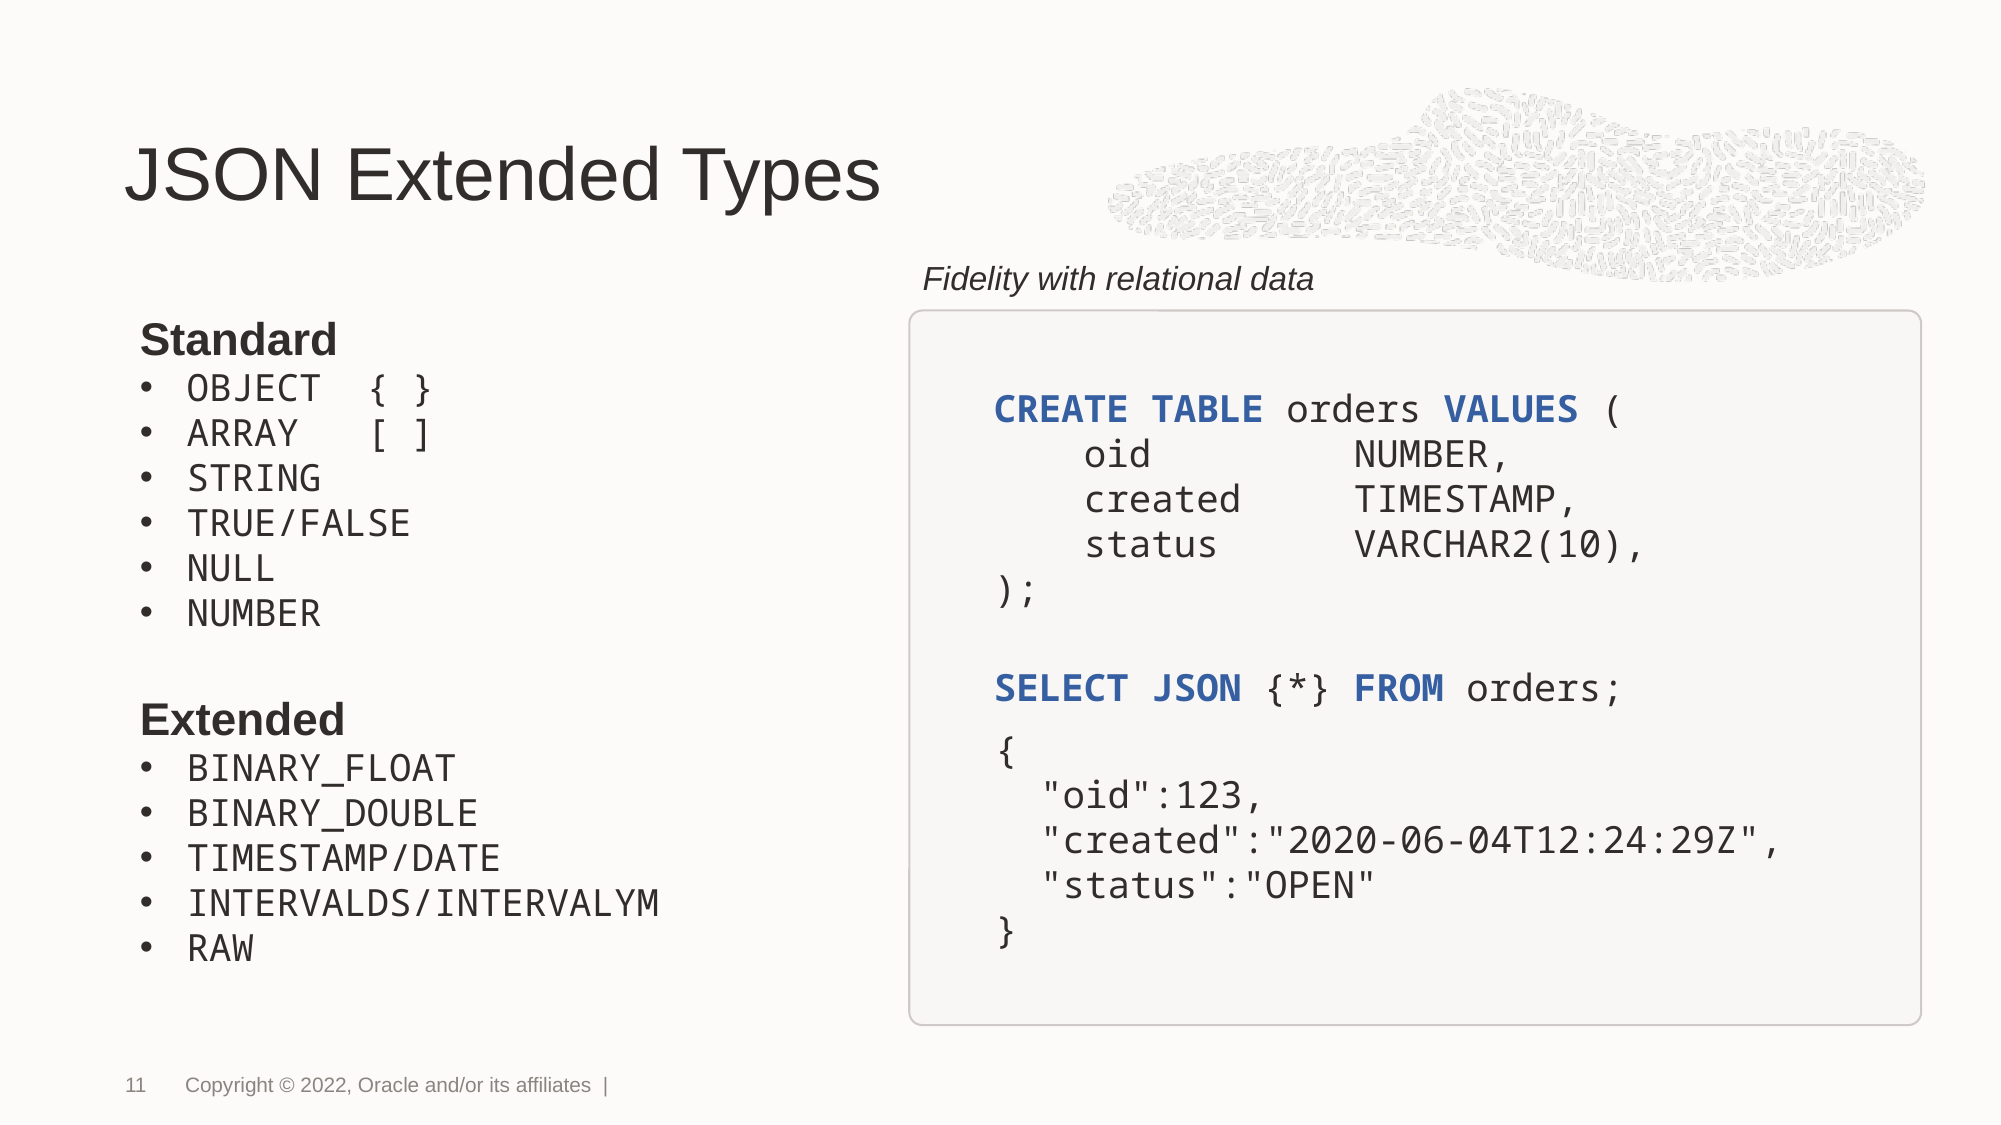

JSON Extended Types
Standard
OBJECT  { }
ARRAY   [ ]
STRING
TRUE/FALSE
NULL
NUMBER
Extended
BINARY_FLOAT
BINARY_DOUBLE
TIMESTAMP/DATE
INTERVALDS/INTERVALYM
RAW

Fidelity with relational data

CREATE TABLE orders VALUES (
    oid         NUMBER,
    created     TIMESTAMP,
    status      VARCHAR2(10),
);
SELECT JSON {*} FROM orders;
{
  "oid":123,
  "created":"2020-06-04T12:24:29Z",
  "status":"OPEN"
}
11
Copyright © 2022, Oracle and/or its affiliates  |